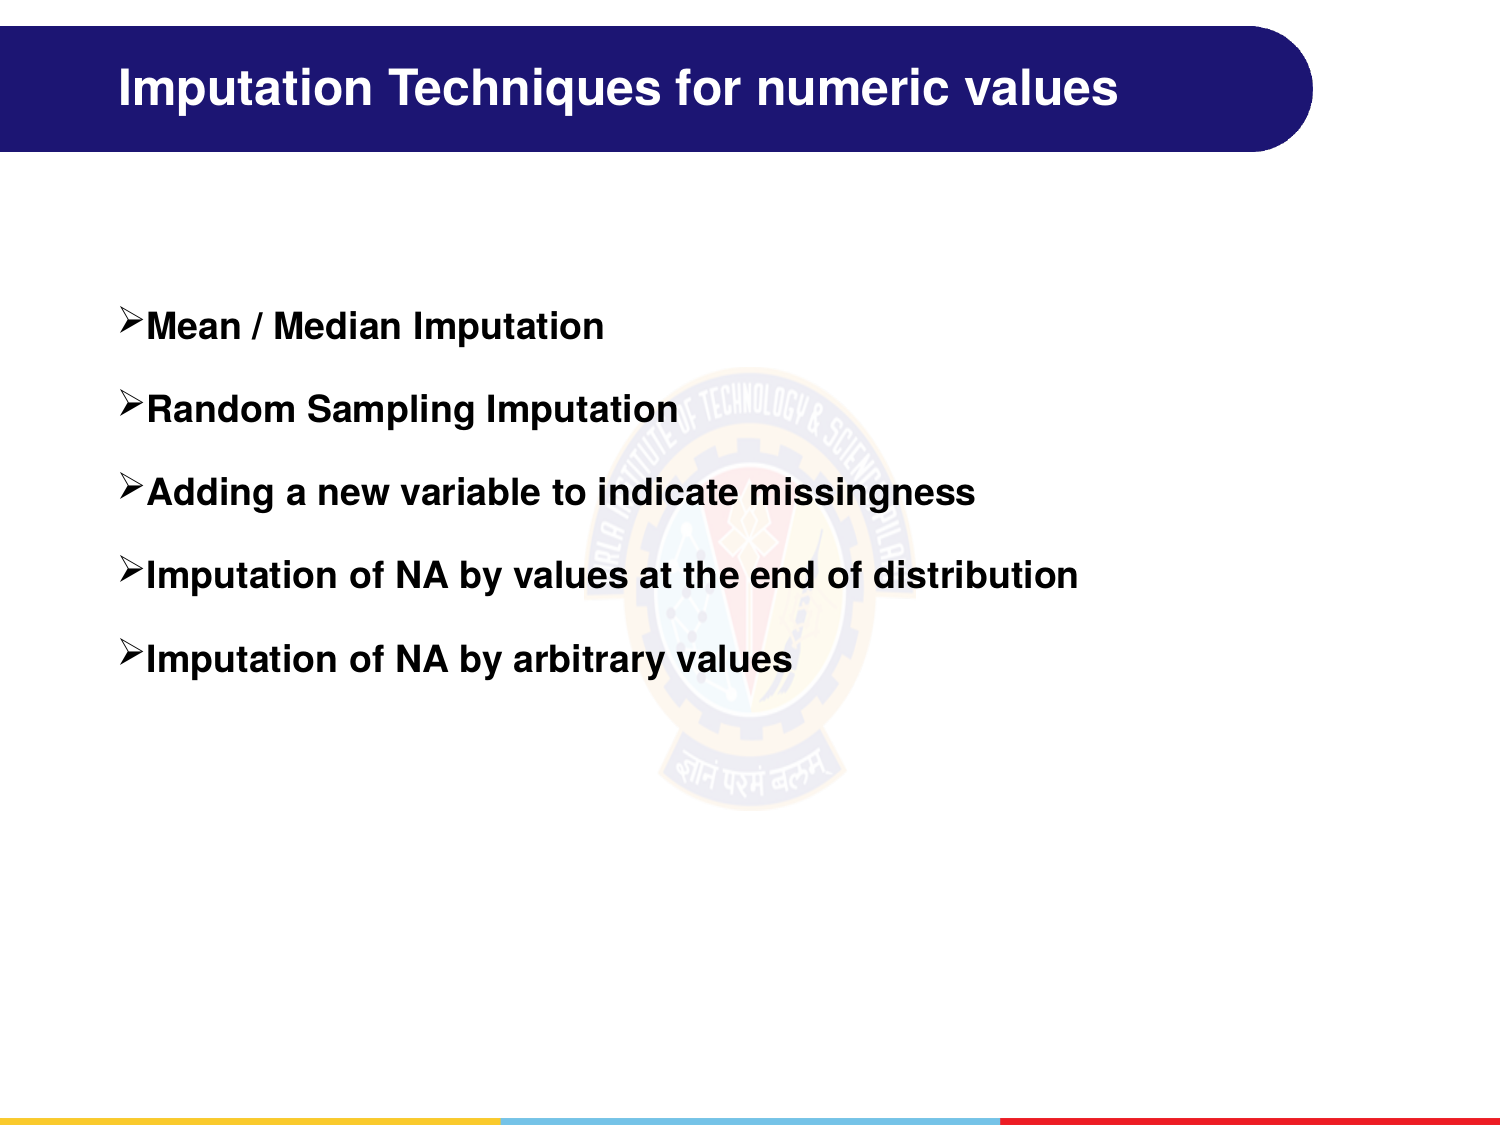

# Imputation Techniques for numeric values
Mean / Median Imputation
Random Sampling Imputation
Adding a new variable to indicate missingness
Imputation of NA by values at the end of distribution
Imputation of NA by arbitrary values